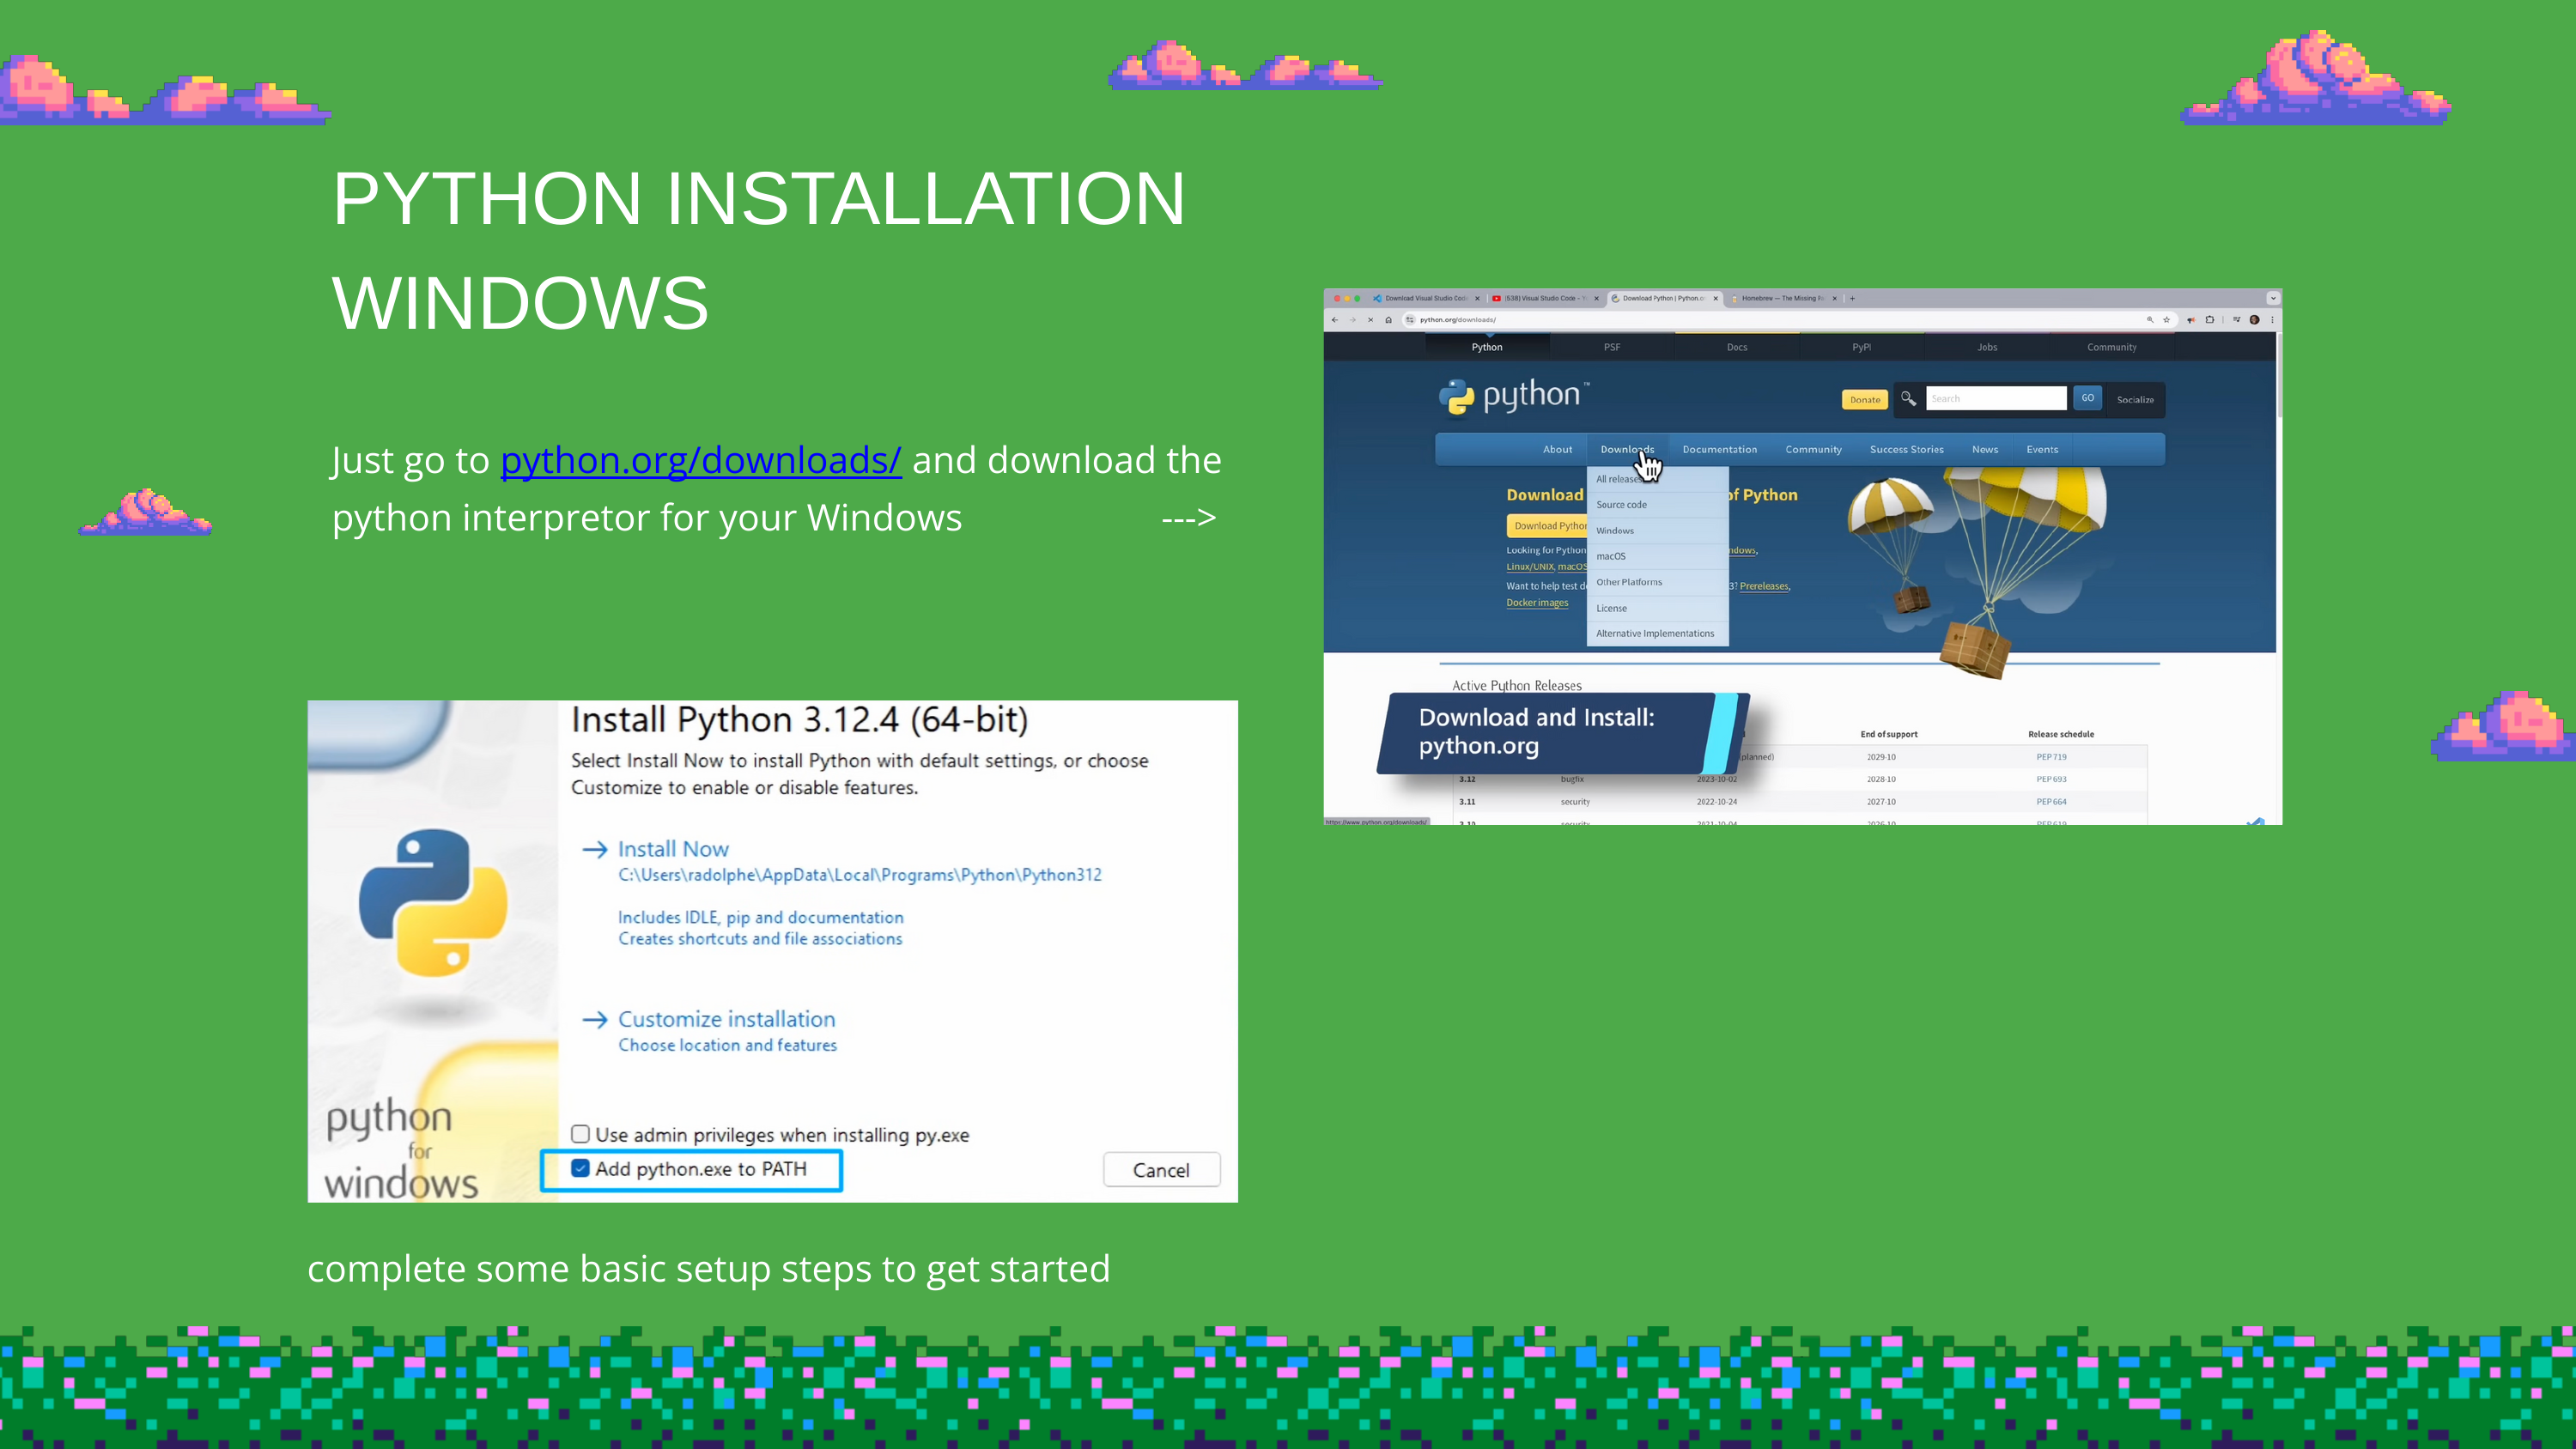

PYTHON INSTALLATION
WINDOWS

Just go to python.org/downloads/ and download the python interpretor for your Windows                     --->

complete some basic setup steps to get started